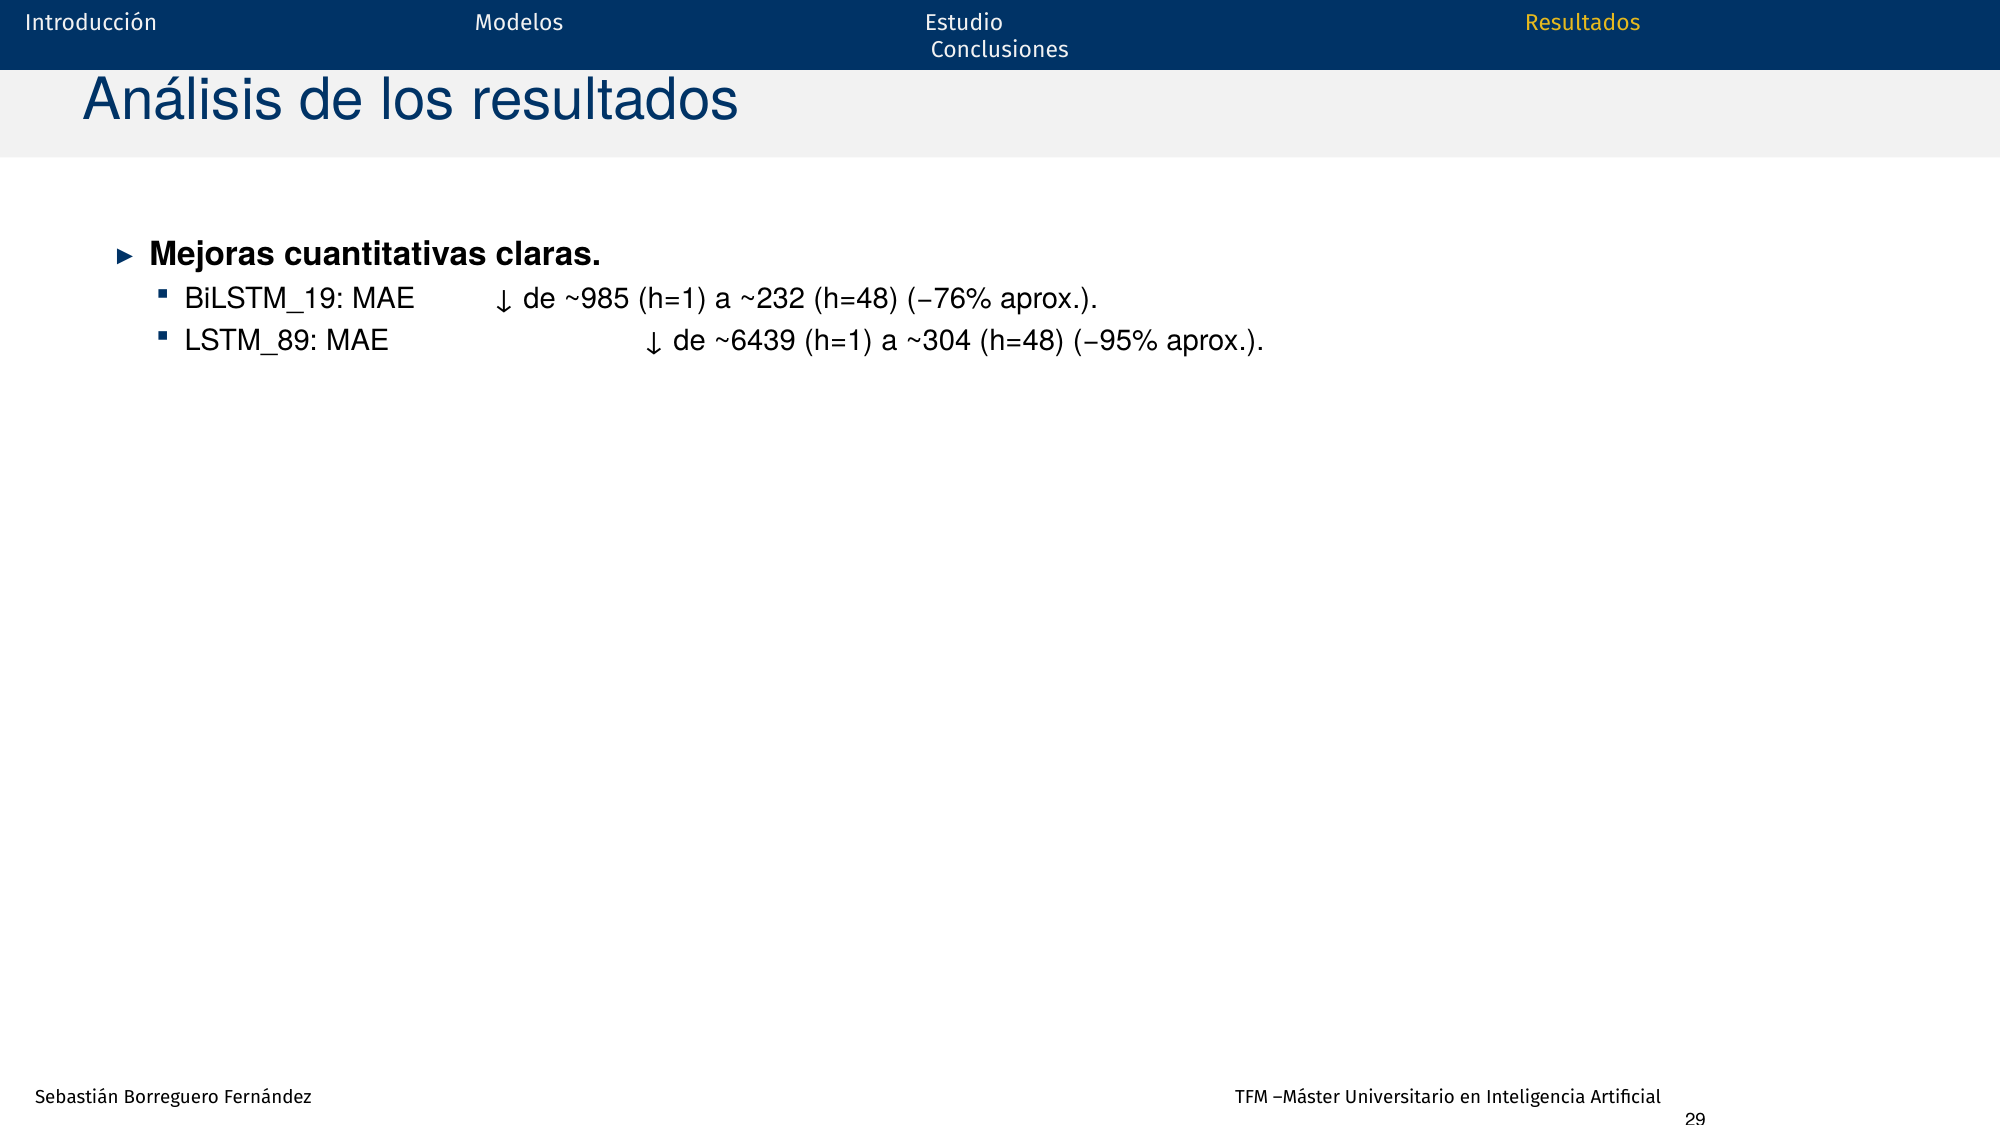

Introducción			Modelos			Estudio				Resultados			Conclusiones
# Análisis de los resultados
Mejoras cuantitativas claras.
BiLSTM_19: MAE 	​ ↓ de ~985 (h=1) a ~232 (h=48) (−76% aprox.).
LSTM_89: MAE 		​ ↓ de ~6439 (h=1) a ~304 (h=48) (−95% aprox.).

Sebastián Borreguero Fernández							TFM –Máster Universitario en Inteligencia Artificial								29